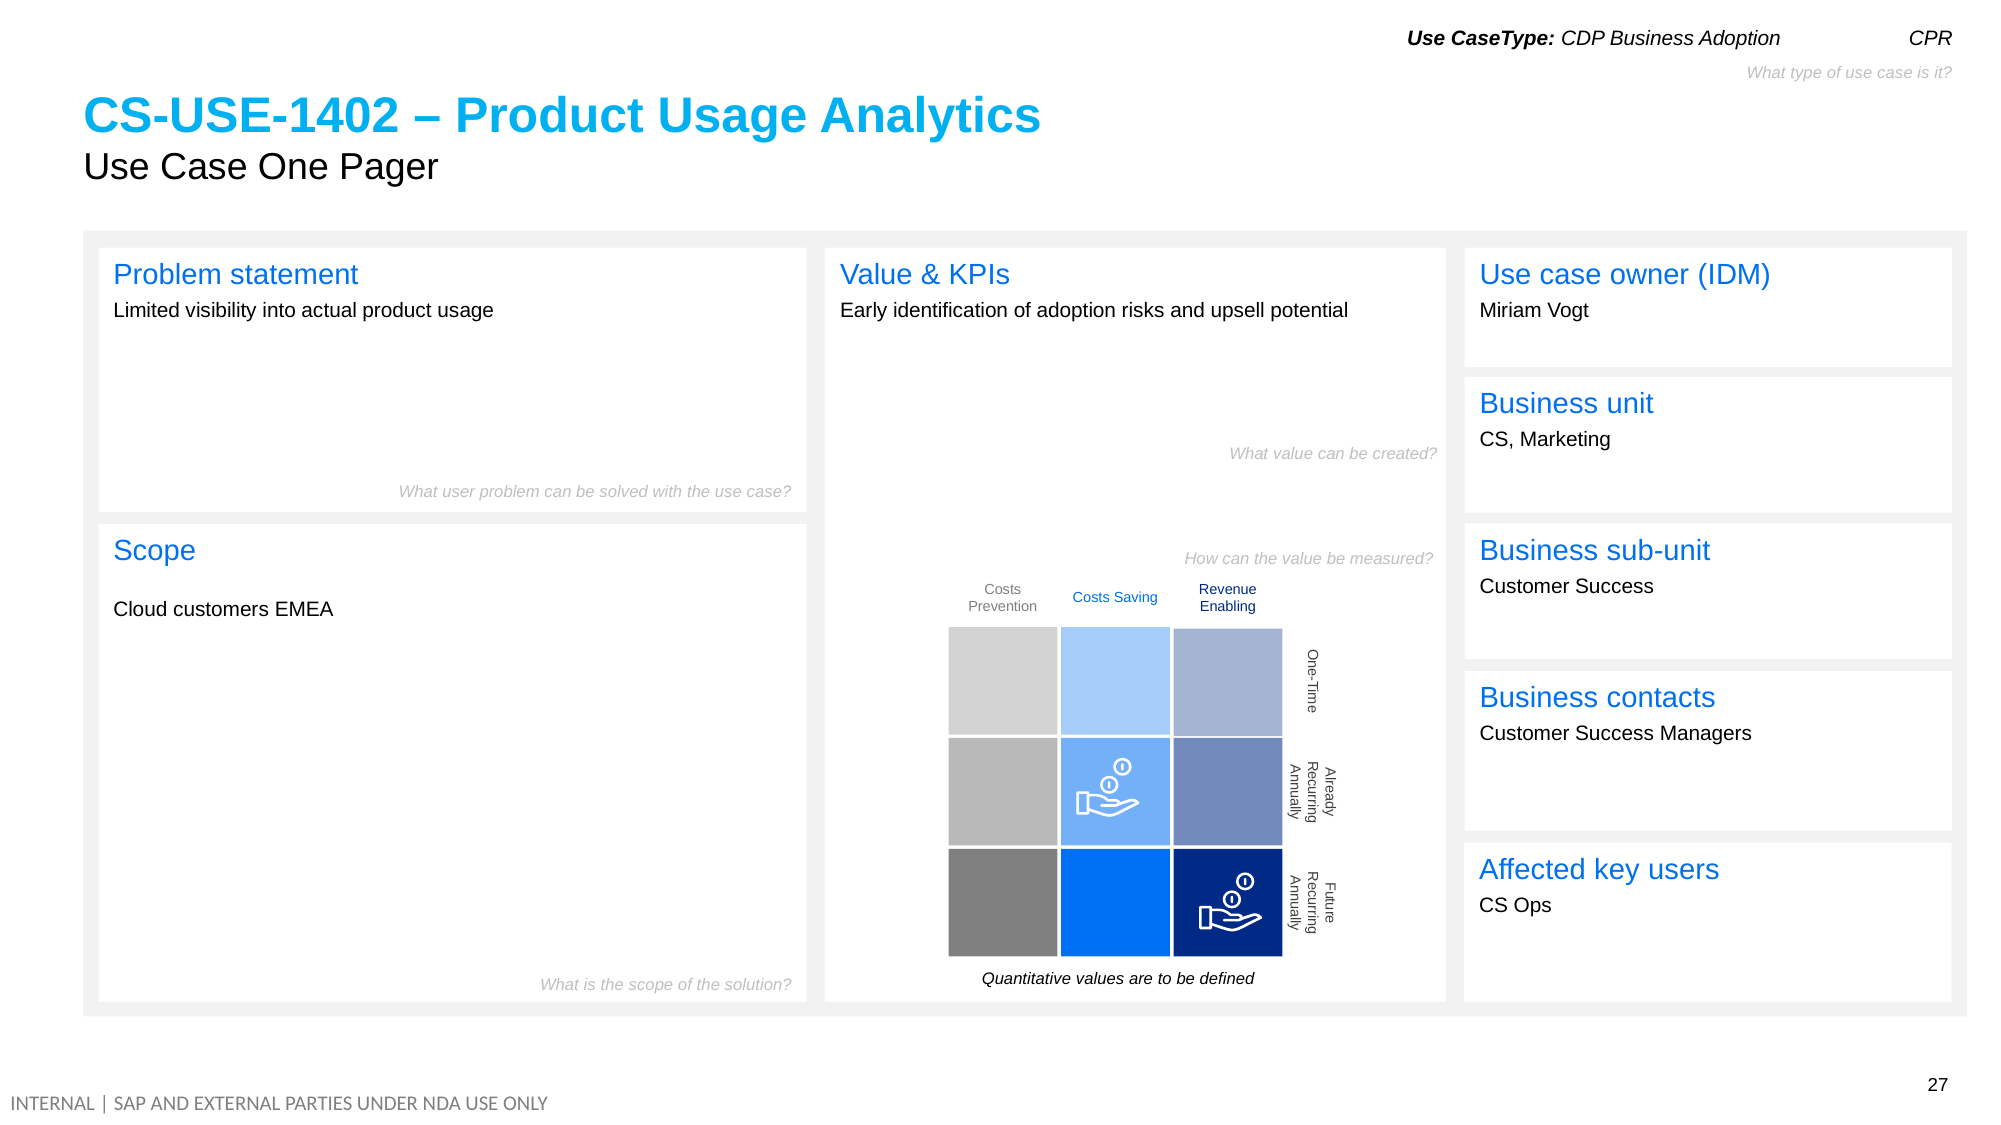

Use CaseType: CDP Business Adoption
CPR
What type of use case is it?
# CS-USE-1402 – Product Usage Analytics

Use Case One Pager

Problem statement
Limited visibility into actual product usage
Use case owner (IDM)
Miriam Vogt

Value & KPIs
Early identification of adoption risks and upsell potential

Business unit
CS, Marketing
What value can be created?
What user problem can be solved with the use case?
Business sub-unit
Customer Success

Scope

Cloud customers EMEA

How can the value be measured?
Costs Saving
Revenue Enabling
Costs Prevention

Business contacts
Customer Success Managers
One-Time

Already Recurring Annually
Affected key users
CS Ops

Future Recurring Annually
Quantitative values are to be defined
What is the scope of the solution?